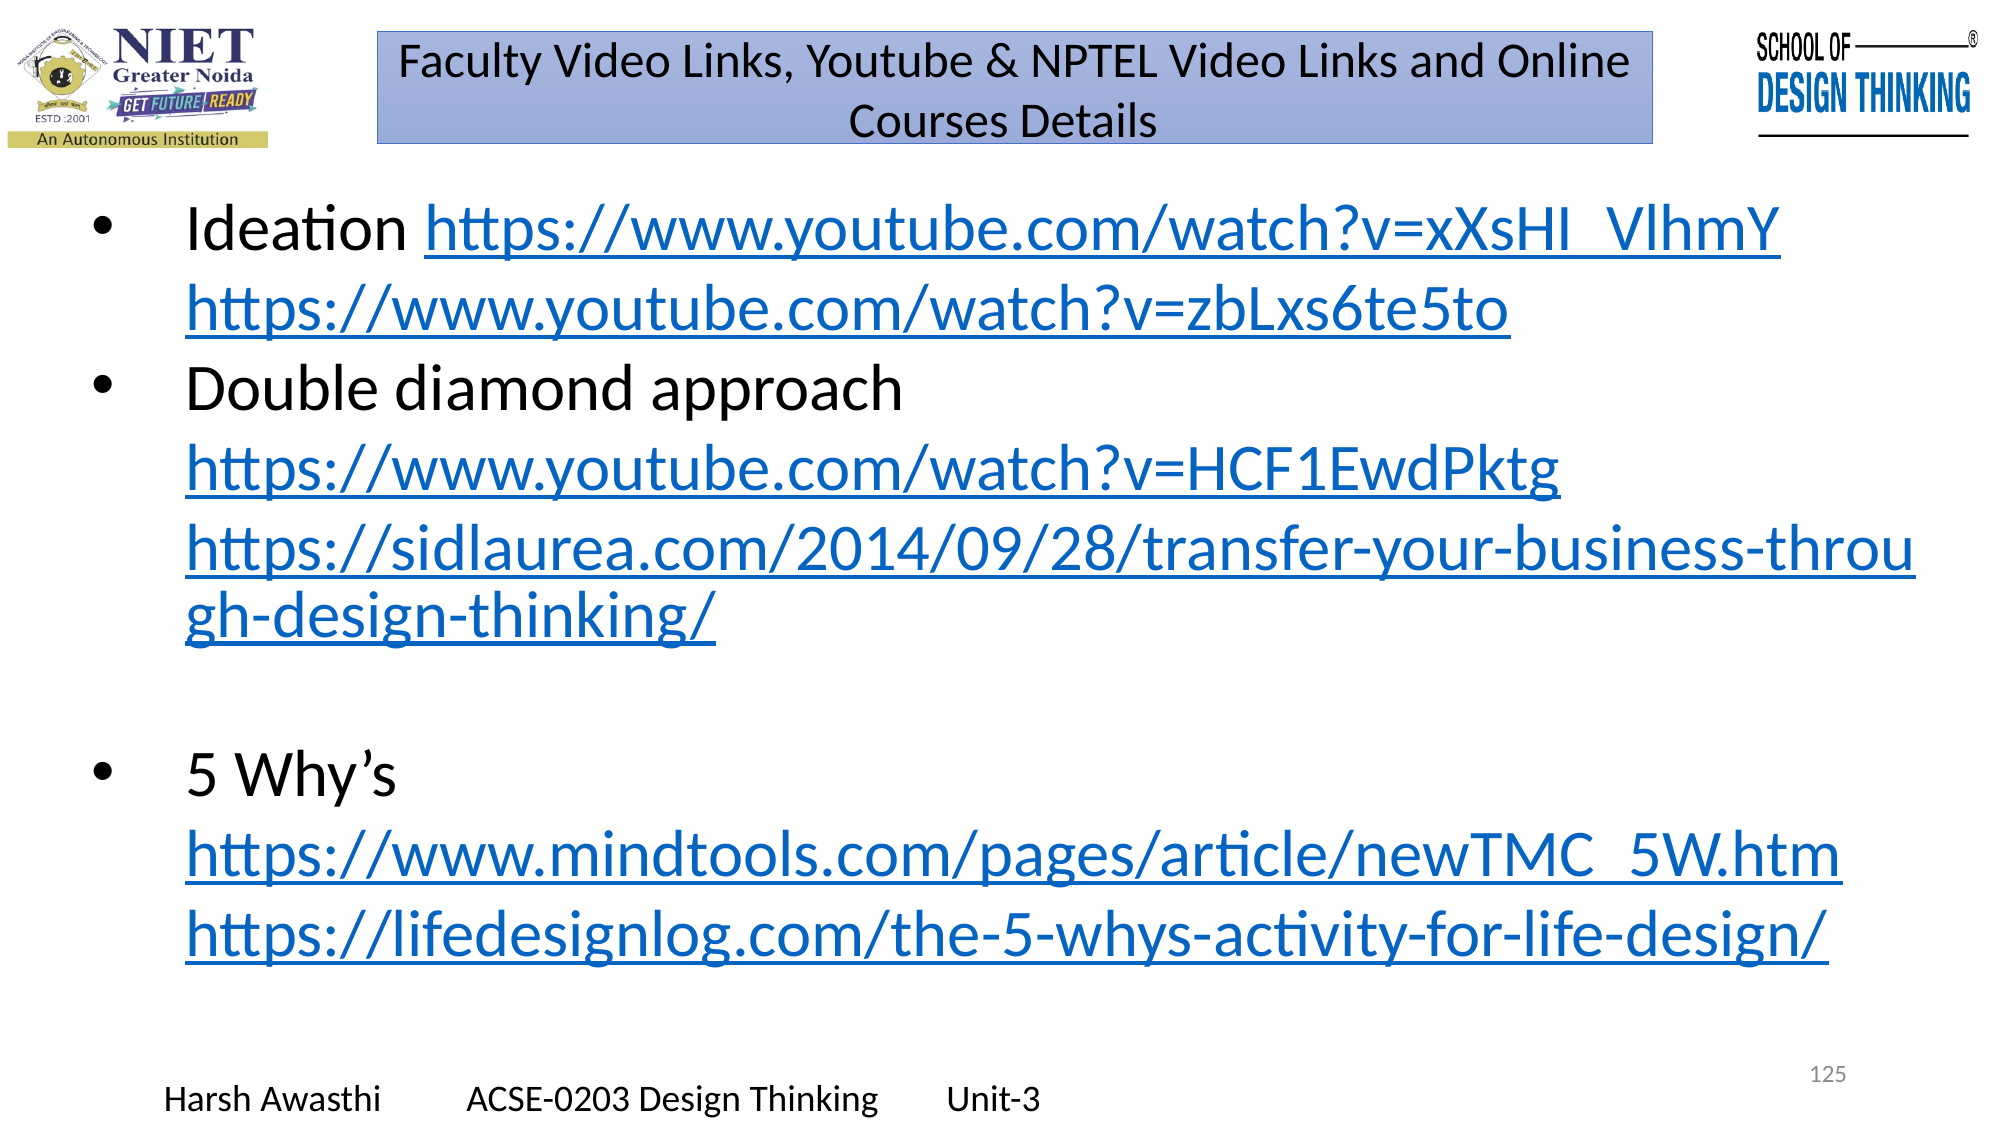

Faculty Video Links, Youtube & NPTEL Video Links and Online Courses Details
Ideation https://www.youtube.com/watch?v=xXsHI_VlhmY https://www.youtube.com/watch?v=zbLxs6te5to
Double diamond approach https://www.youtube.com/watch?v=HCF1EwdPktg https://sidlaurea.com/2014/09/28/transfer-your-business-through-design-thinking/
5 Why’s https://www.mindtools.com/pages/article/newTMC_5W.htm https://lifedesignlog.com/the-5-whys-activity-for-life-design/
125
Harsh Awasthi          ACSE-0203 Design Thinking        Unit-3